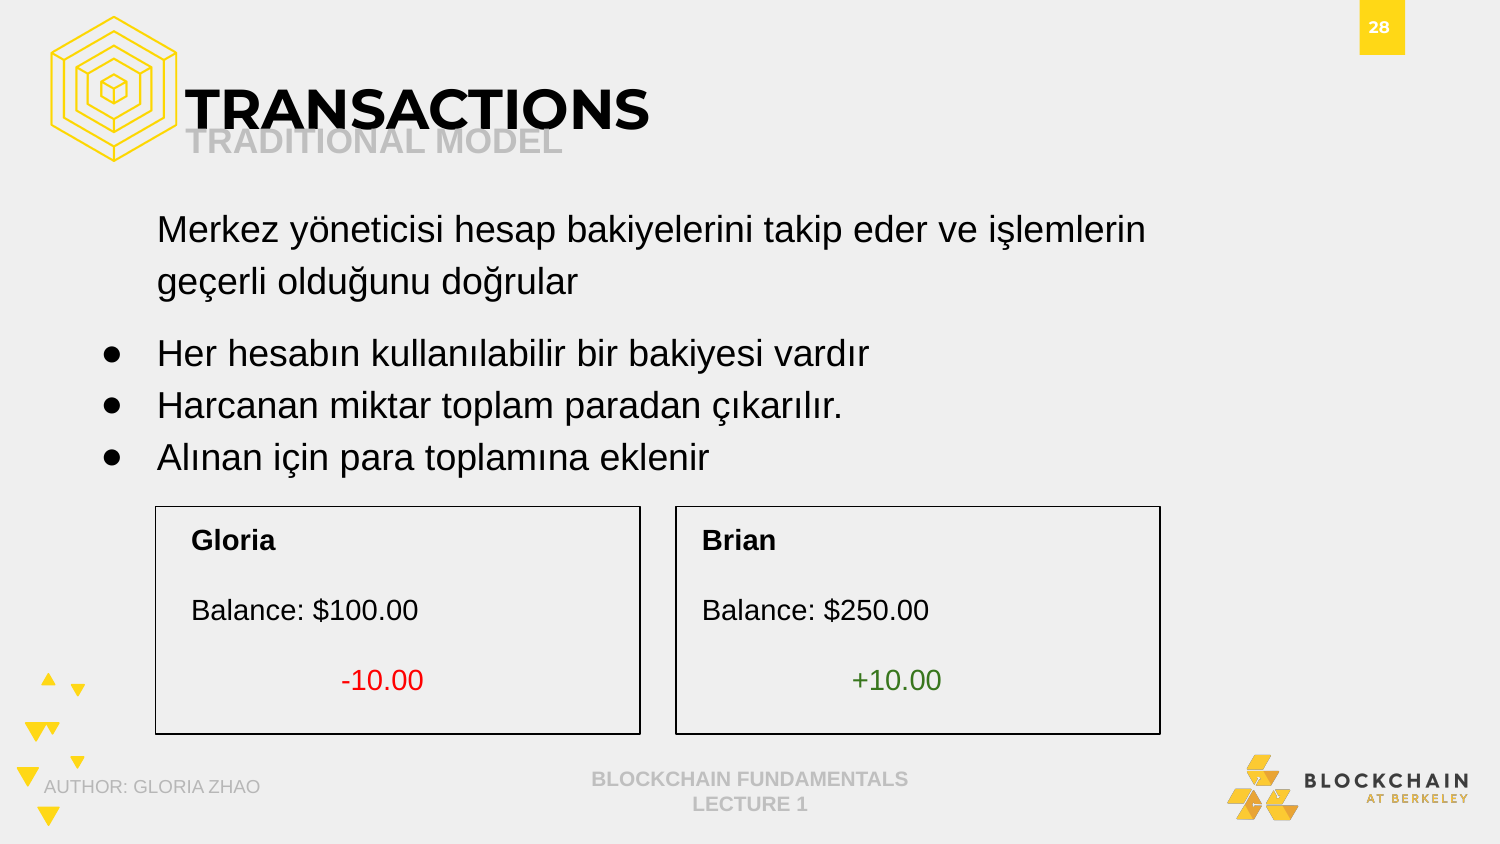

TRANSACTIONS
TRADITIONAL MODEL
Merkez yöneticisi hesap bakiyelerini takip eder ve işlemlerin geçerli olduğunu doğrular
Her hesabın kullanılabilir bir bakiyesi vardır
Harcanan miktar toplam paradan çıkarılır.
Alınan için para toplamına eklenir

Gloria

Balance: $100.00
		-10.00

Brian

Balance: $250.00
		+10.00

AUTHOR: GLORIA ZHAO
BLOCKCHAIN FUNDAMENTALS LECTURE 1